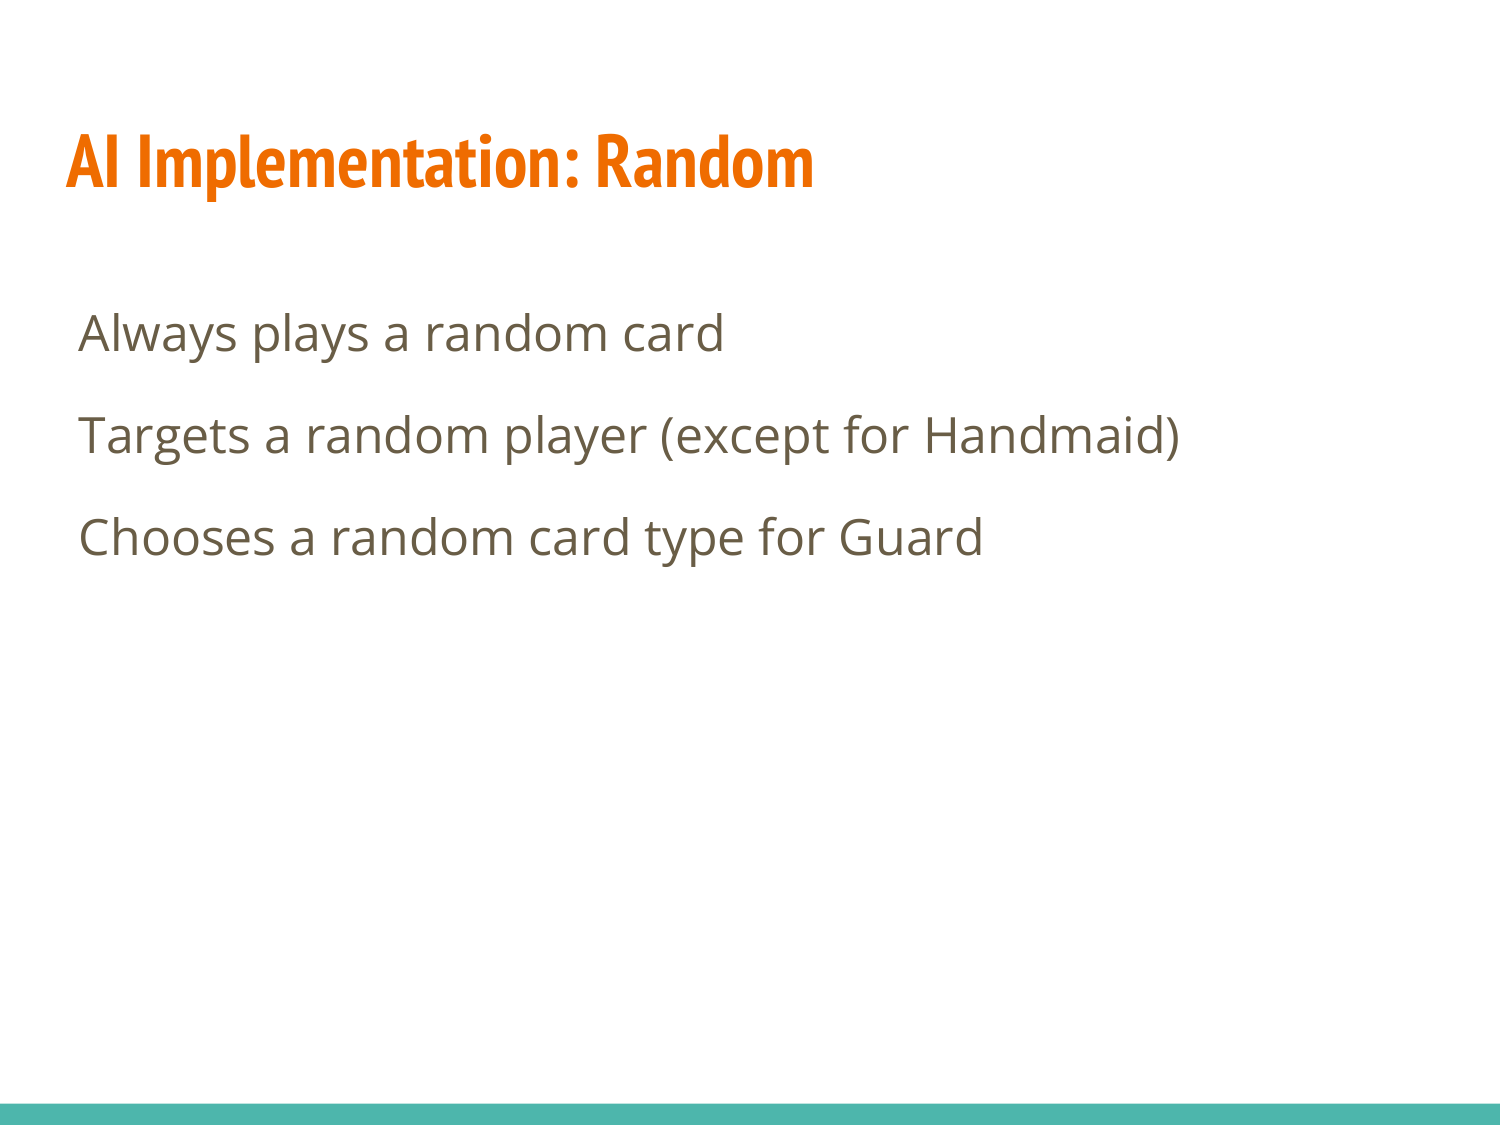

# AI Implementation: Random

Always plays a random card
Targets a random player (except for Handmaid)
Chooses a random card type for Guard